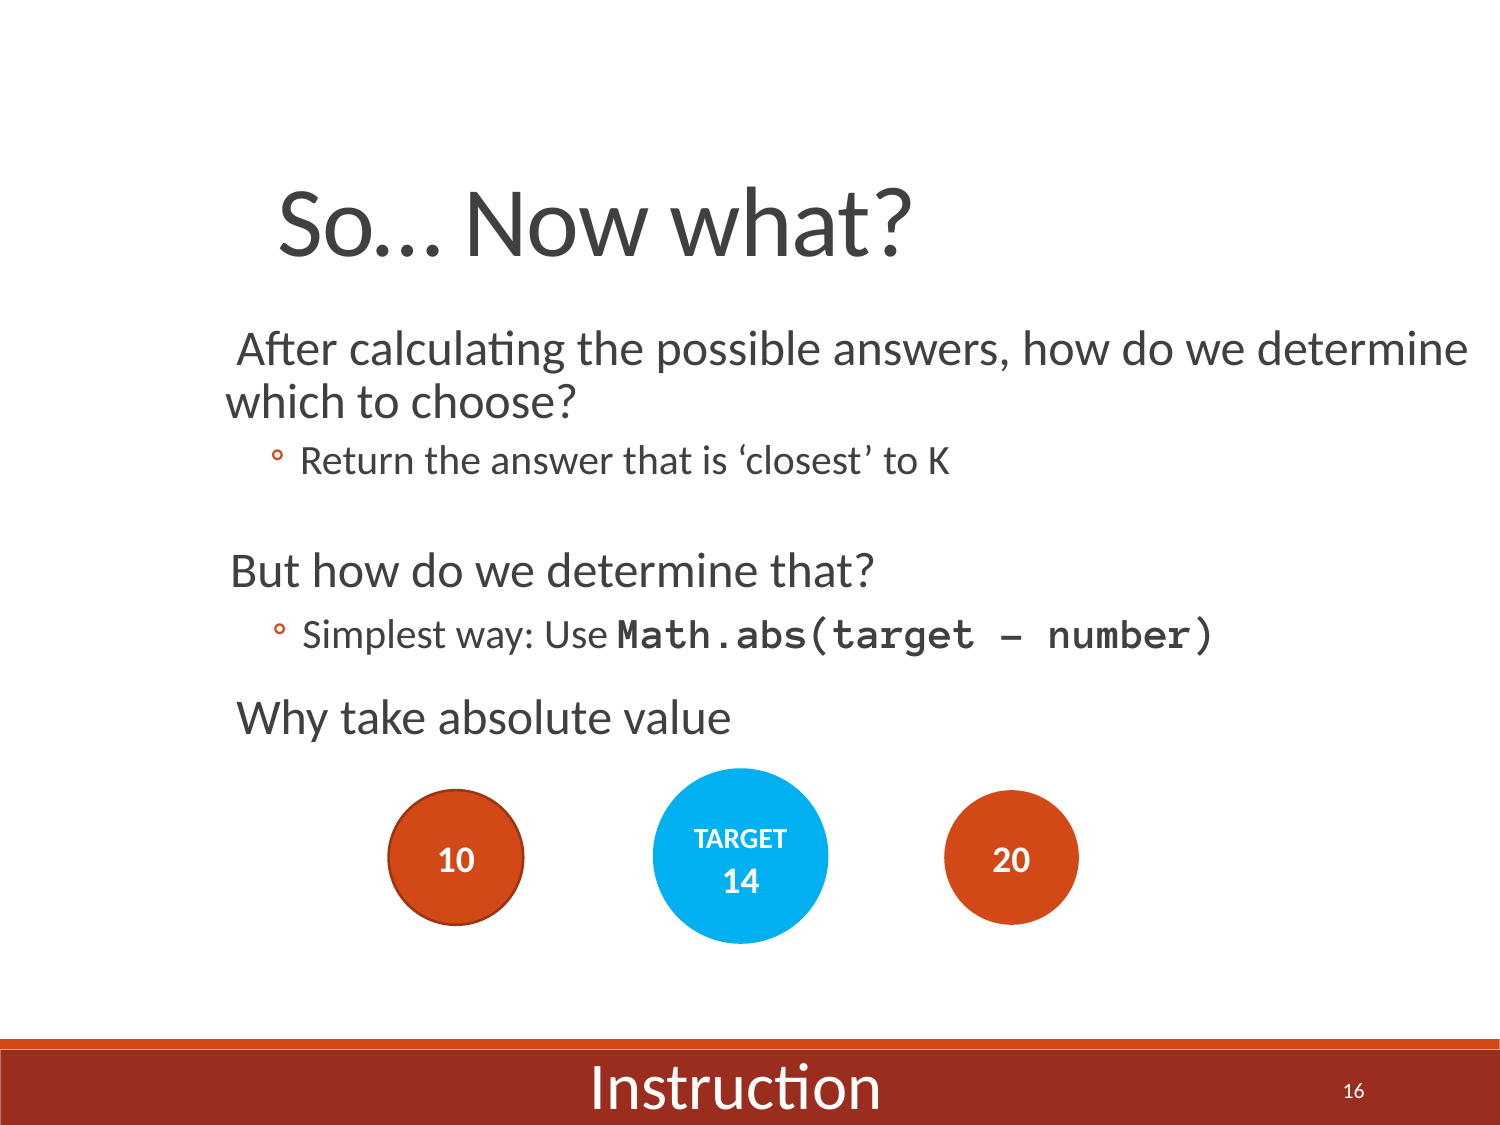

So… Now what?
After calculating the possible answers, how do we determine which to choose?
Return the answer that is ‘closest’ to K

But how do we determine that?
Simplest way: Use Math.abs(target - number)
Why take absolute value

TARGET 14
20
10
Instruction
16